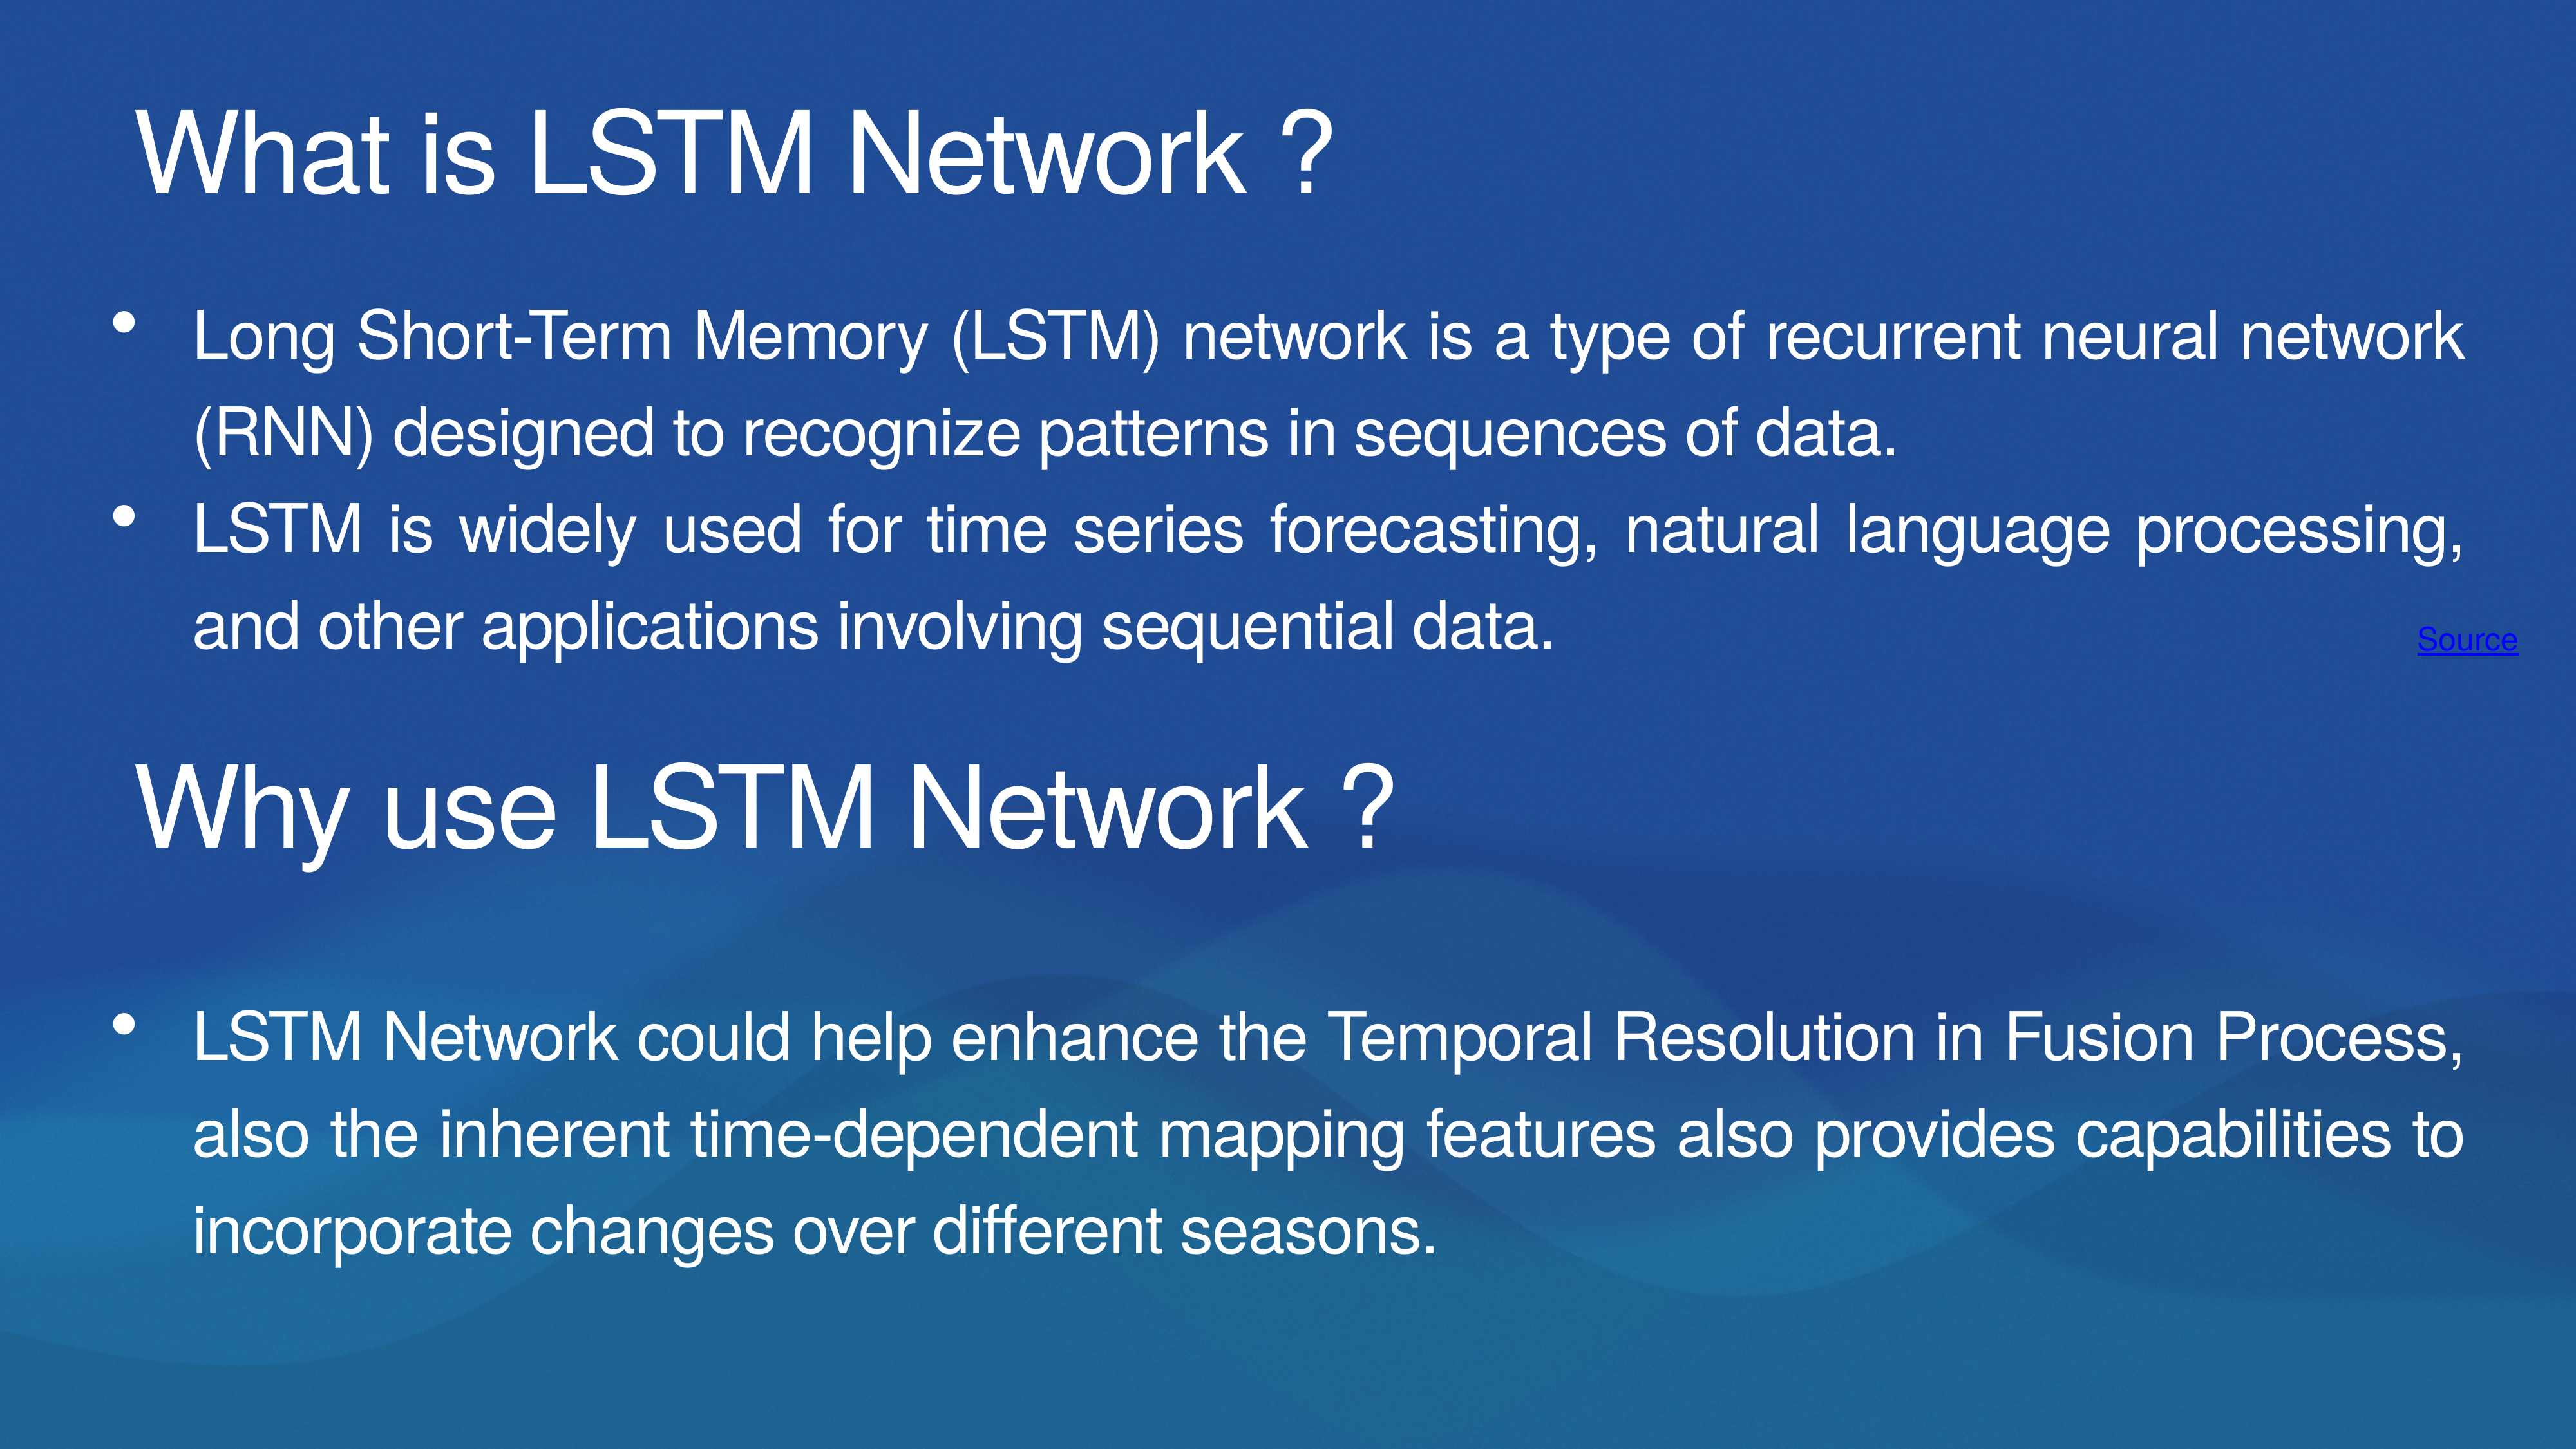

# What is LSTM Network ?
Long Short-Term Memory (LSTM) network is a type of recurrent neural network (RNN) designed to recognize patterns in sequences of data.
LSTM is widely used for time series forecasting, natural language processing, and other applications involving sequential data.
Source
Why use LSTM Network ?
LSTM Network could help enhance the Temporal Resolution in Fusion Process, also the inherent time-dependent mapping features also provides capabilities to incorporate changes over different seasons.